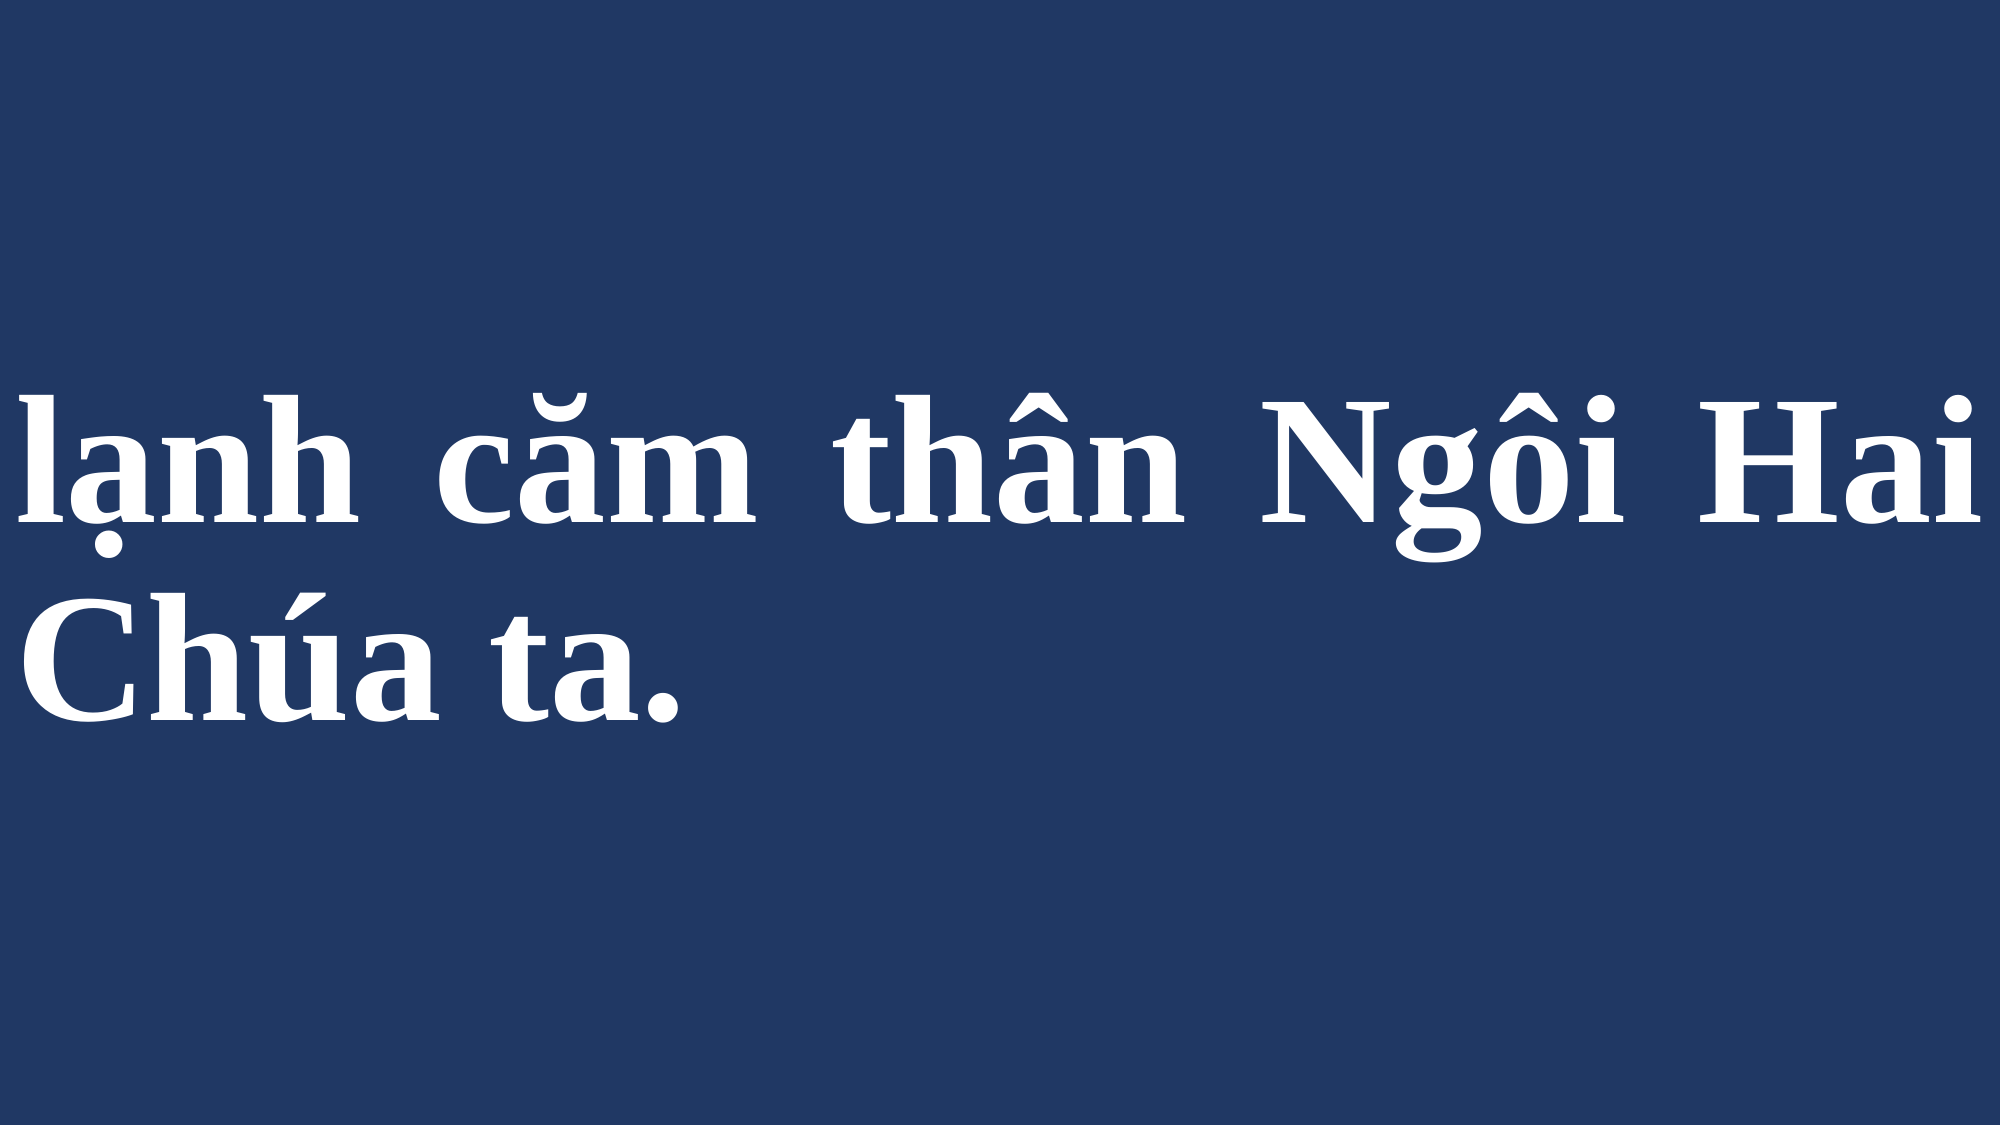

# lạnh căm thân Ngôi Hai Chúa ta.